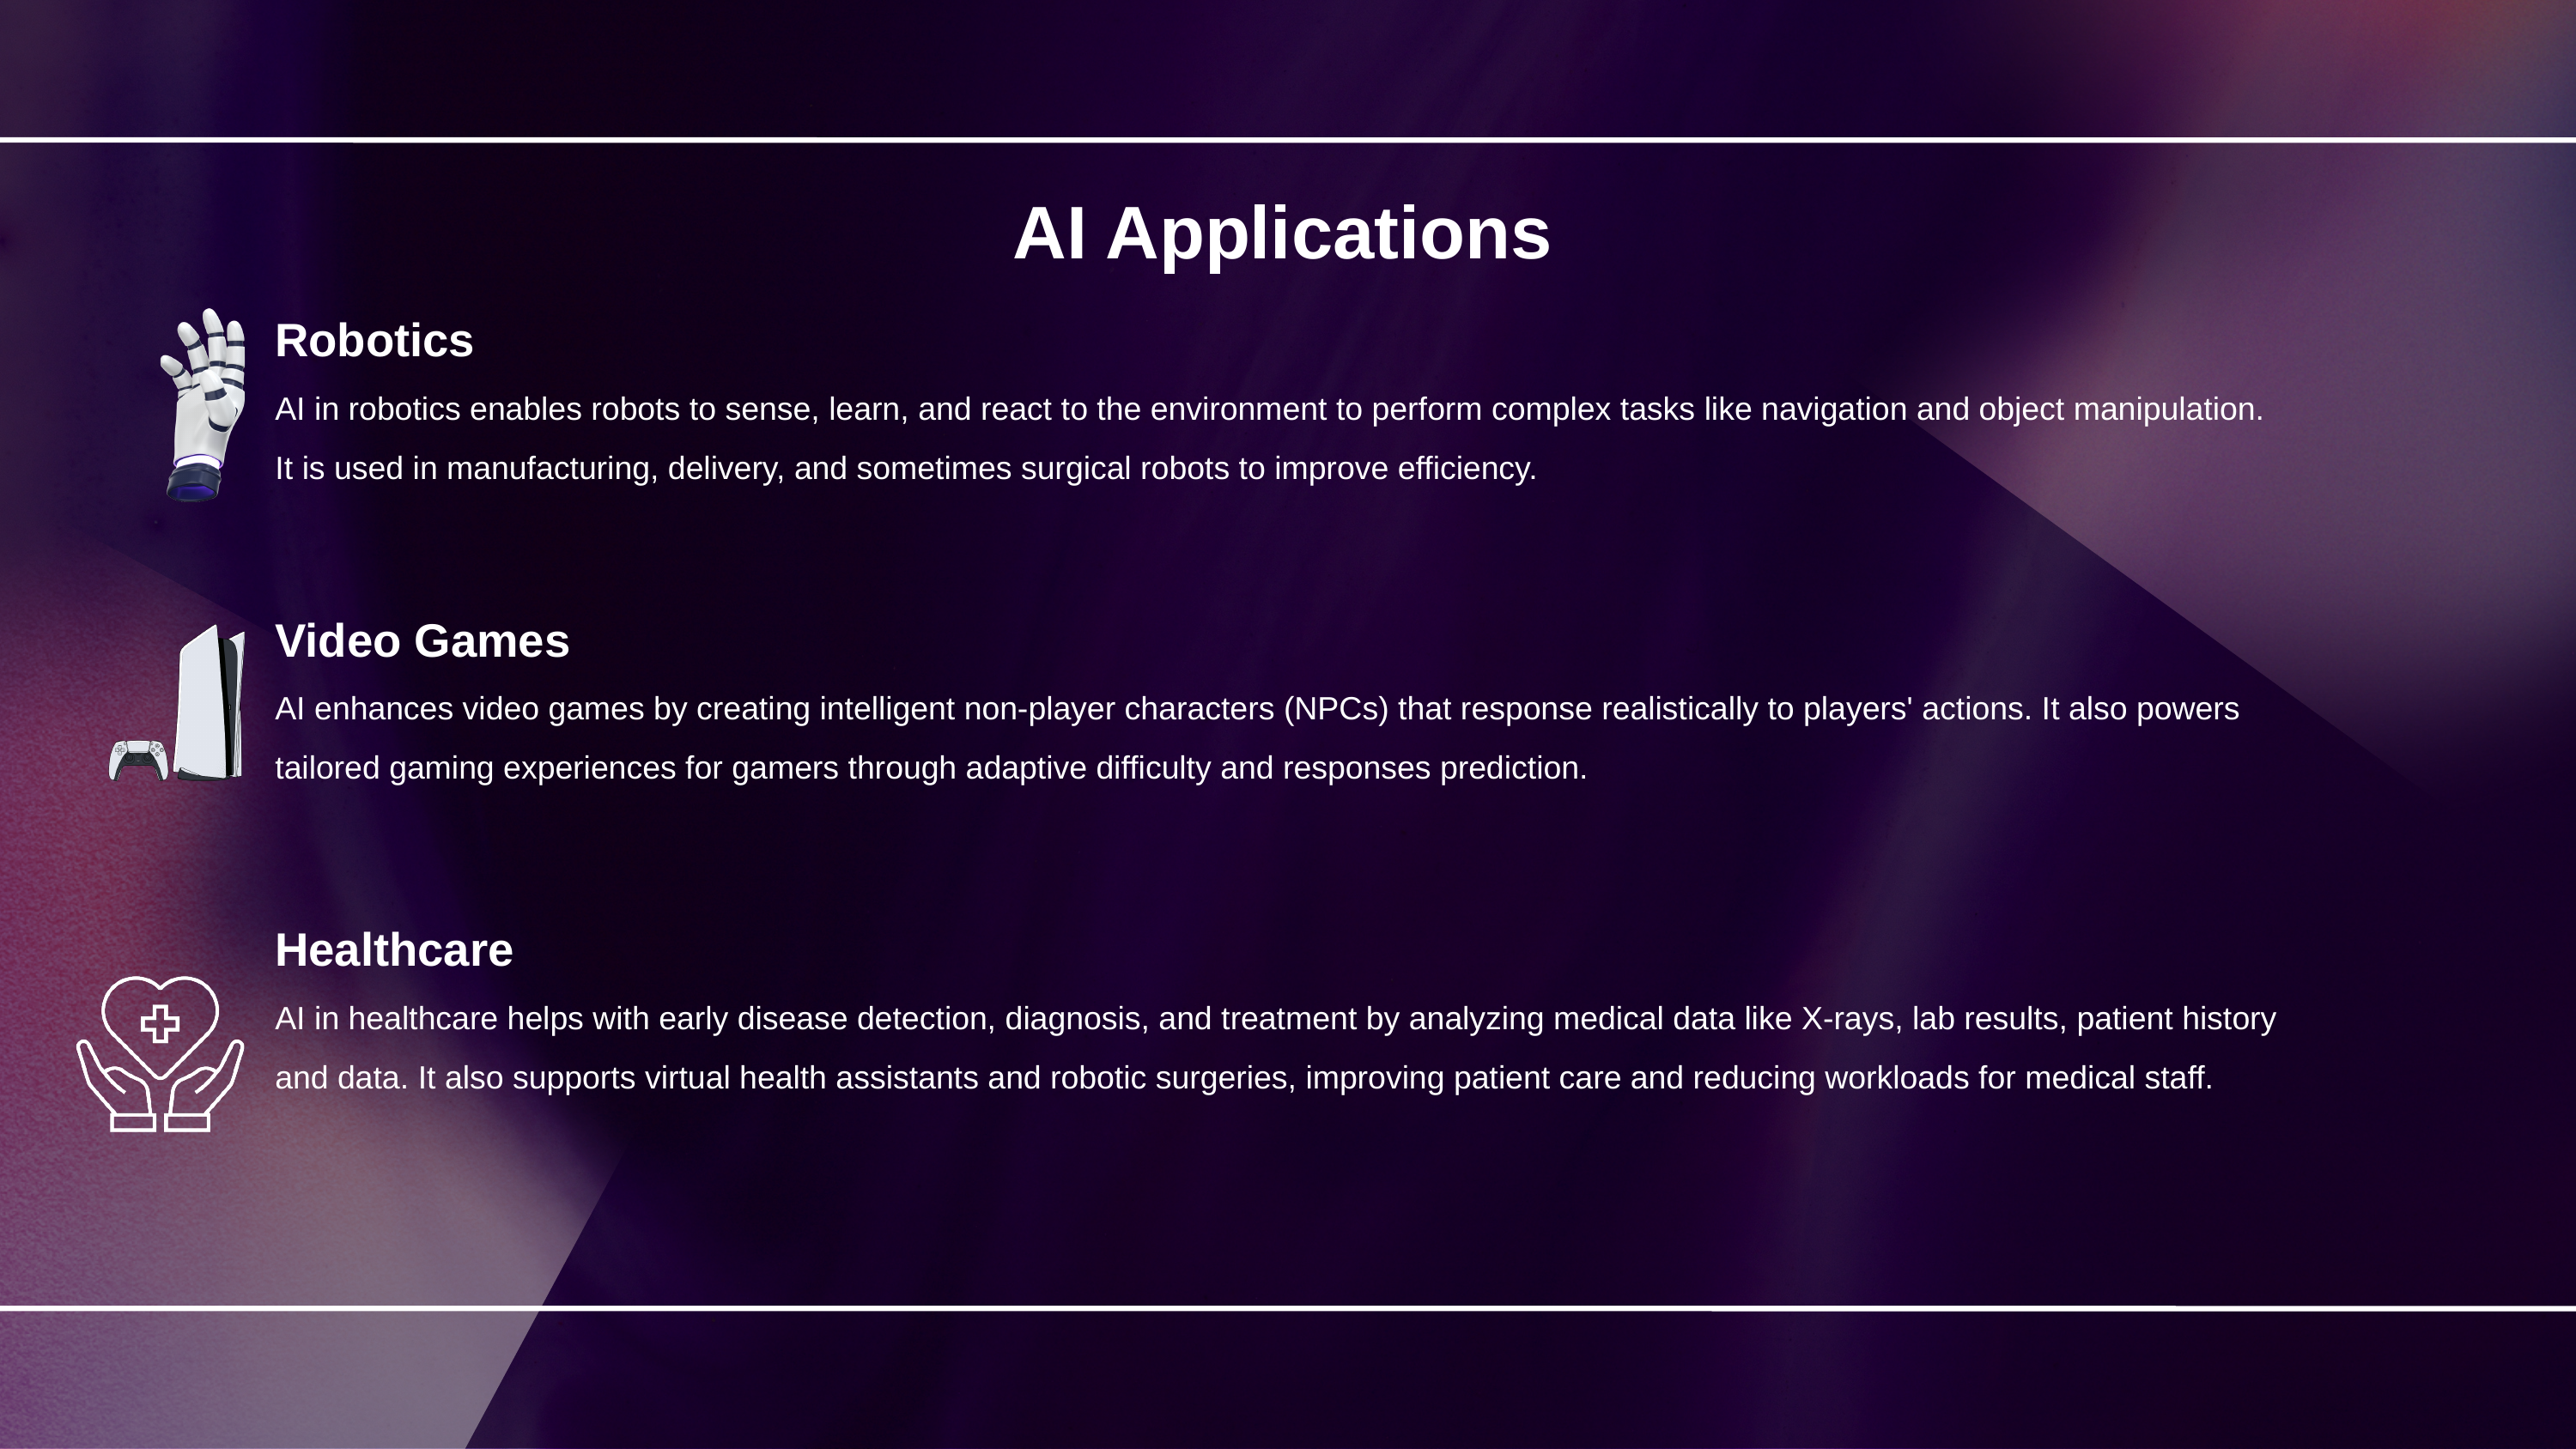

AI Applications
Robotics

AI in robotics enables robots to sense, learn, and react to the environment to perform complex tasks like navigation and object manipulation. It is used in manufacturing, delivery, and sometimes surgical robots to improve efficiency.
Video Games

AI enhances video games by creating intelligent non-player characters (NPCs) that response realistically to players' actions. It also powers tailored gaming experiences for gamers through adaptive difficulty and responses prediction.
Healthcare

AI in healthcare helps with early disease detection, diagnosis, and treatment by analyzing medical data like X-rays, lab results, patient history and data. It also supports virtual health assistants and robotic surgeries, improving patient care and reducing workloads for medical staff.